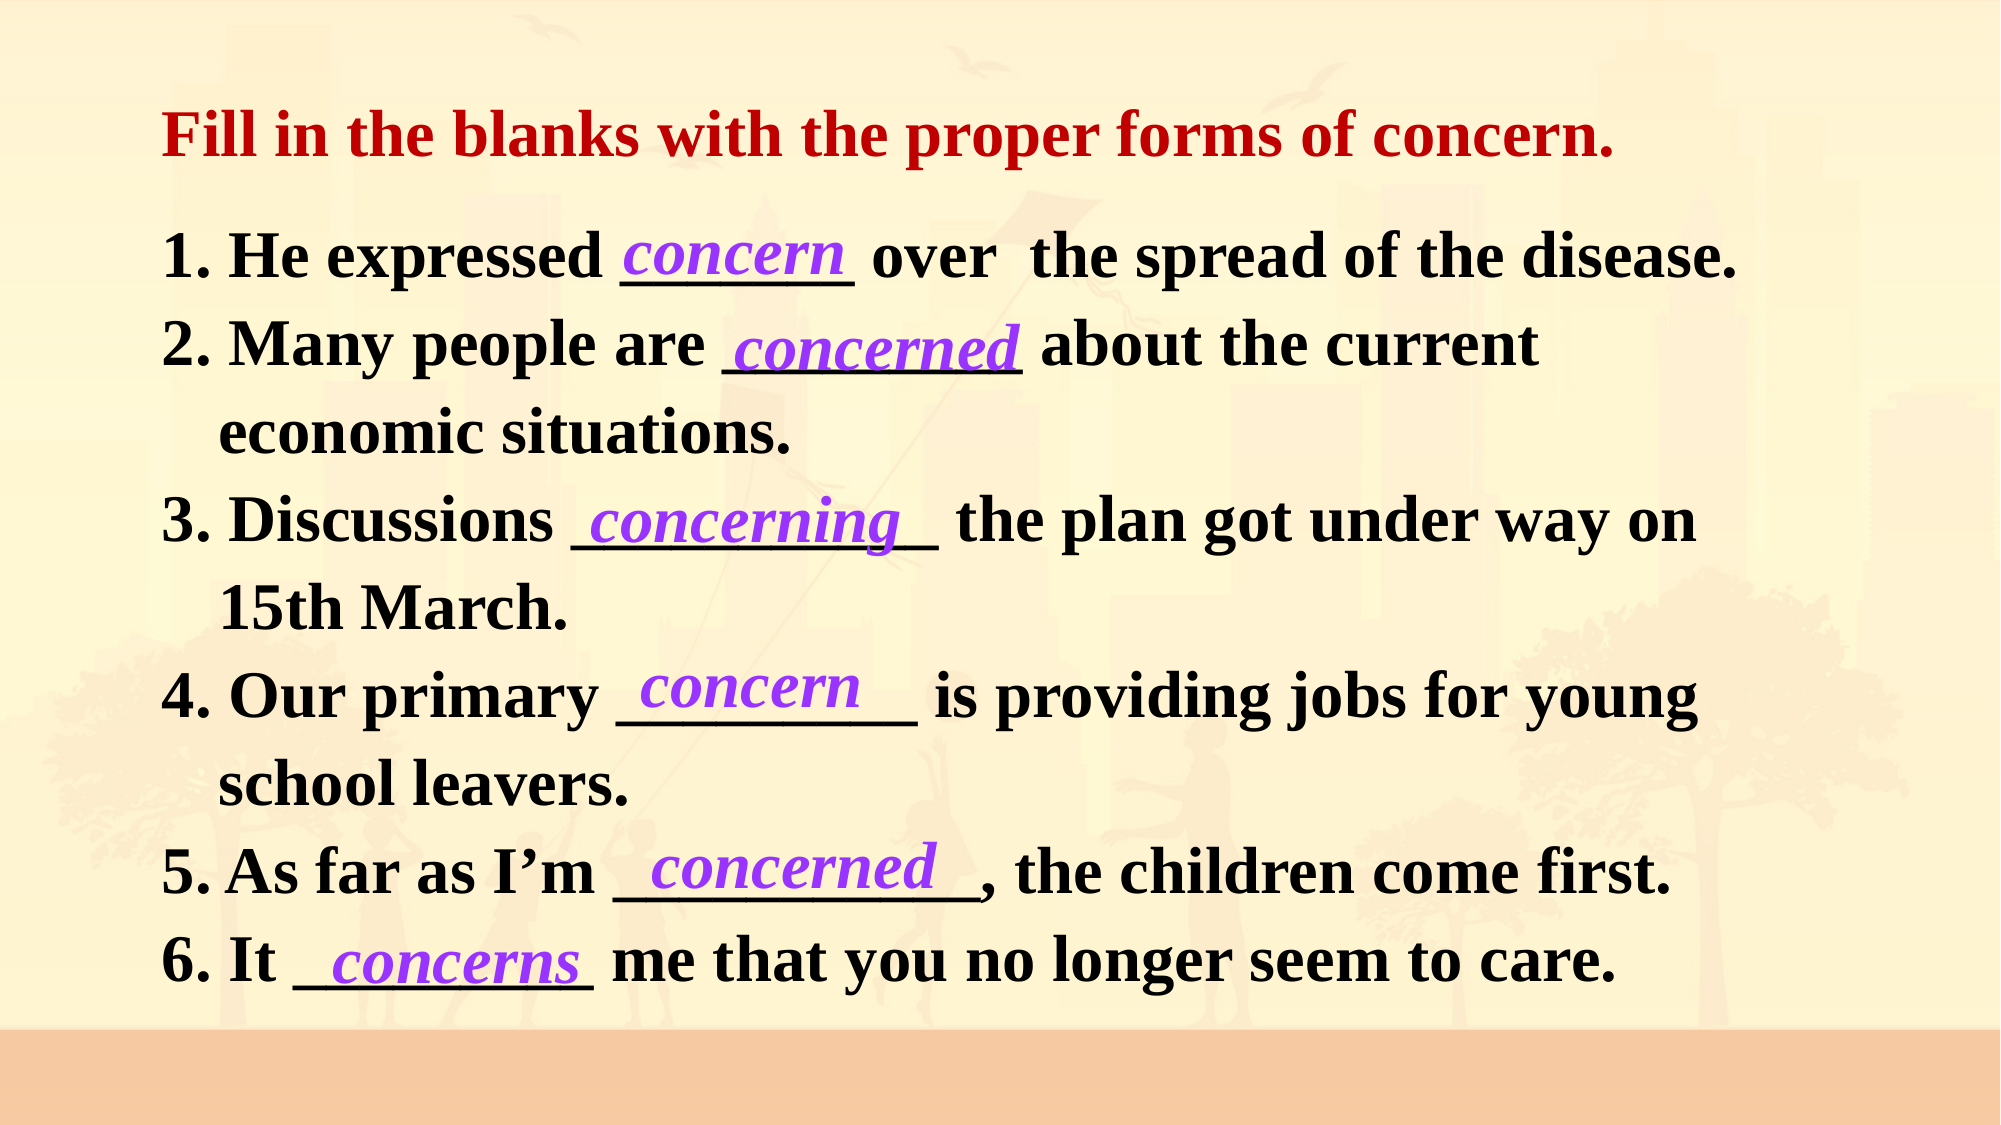

Fill in the blanks with the proper forms of concern.
1. He expressed _______ over  the spread of the disease.
2. Many people are _________ about the current economic situations.
3. Discussions ___________ the plan got under way on 15th March.
4. Our primary _________ is providing jobs for young school leavers.
5. As far as I’m ___________, the children come first.
6. It _________ me that you no longer seem to care.
concern
concerned
concerning
concern
concerned
concerns